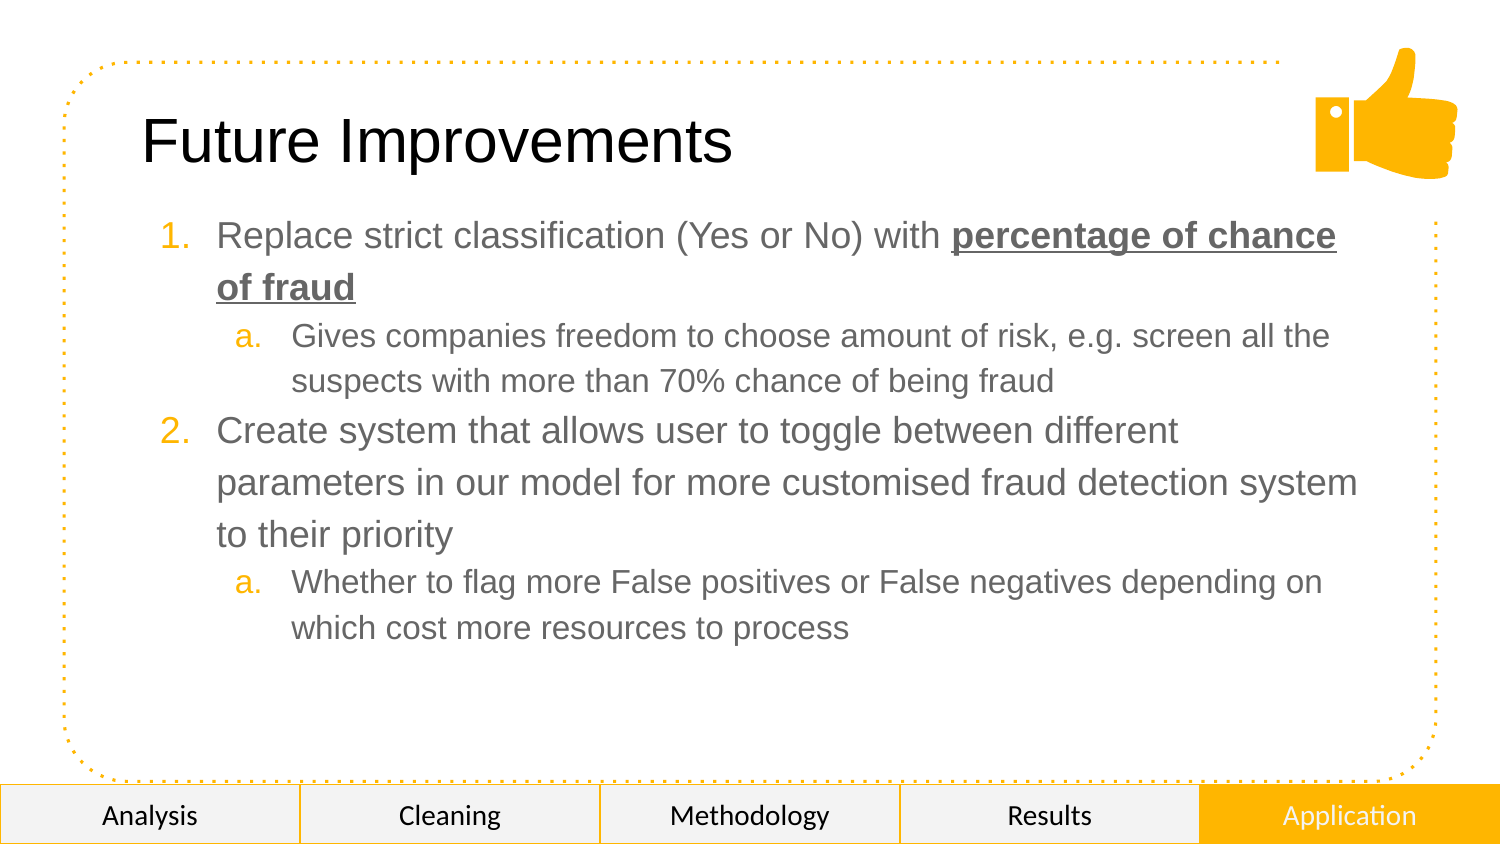

# Future Improvements
Replace strict classification (Yes or No) with percentage of chance of fraud
Gives companies freedom to choose amount of risk, e.g. screen all the suspects with more than 70% chance of being fraud
Create system that allows user to toggle between different parameters in our model for more customised fraud detection system to their priority
Whether to flag more False positives or False negatives depending on which cost more resources to process
Analysis
Analysis
Cleaning
Cleaning
Methodology
Methodology
Results
Results
Application
Application